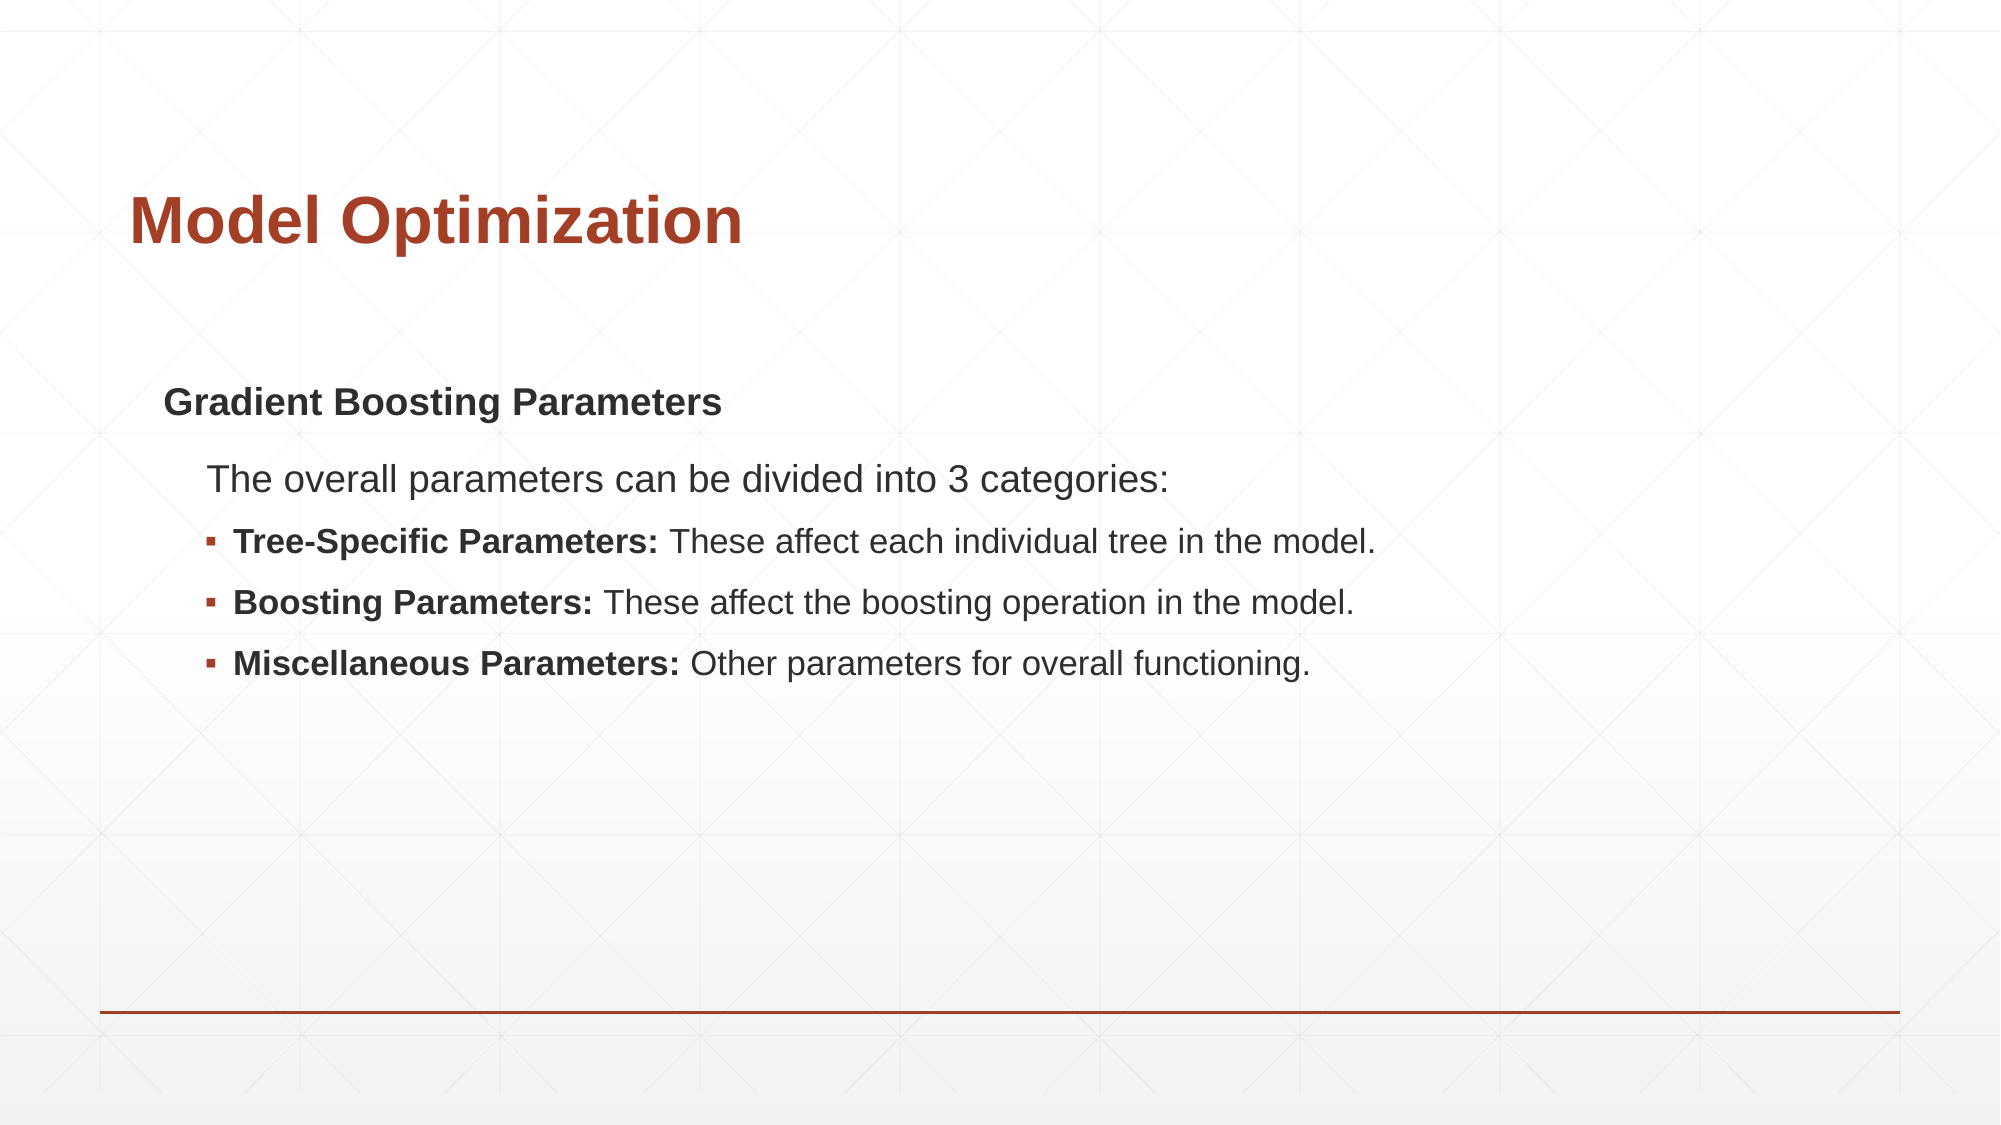

# Model Optimization

Gradient Boosting Parameters
    The overall parameters can be divided into 3 categories:
Tree-Specific Parameters: These affect each individual tree in the model.
Boosting Parameters: These affect the boosting operation in the model.
Miscellaneous Parameters: Other parameters for overall functioning.